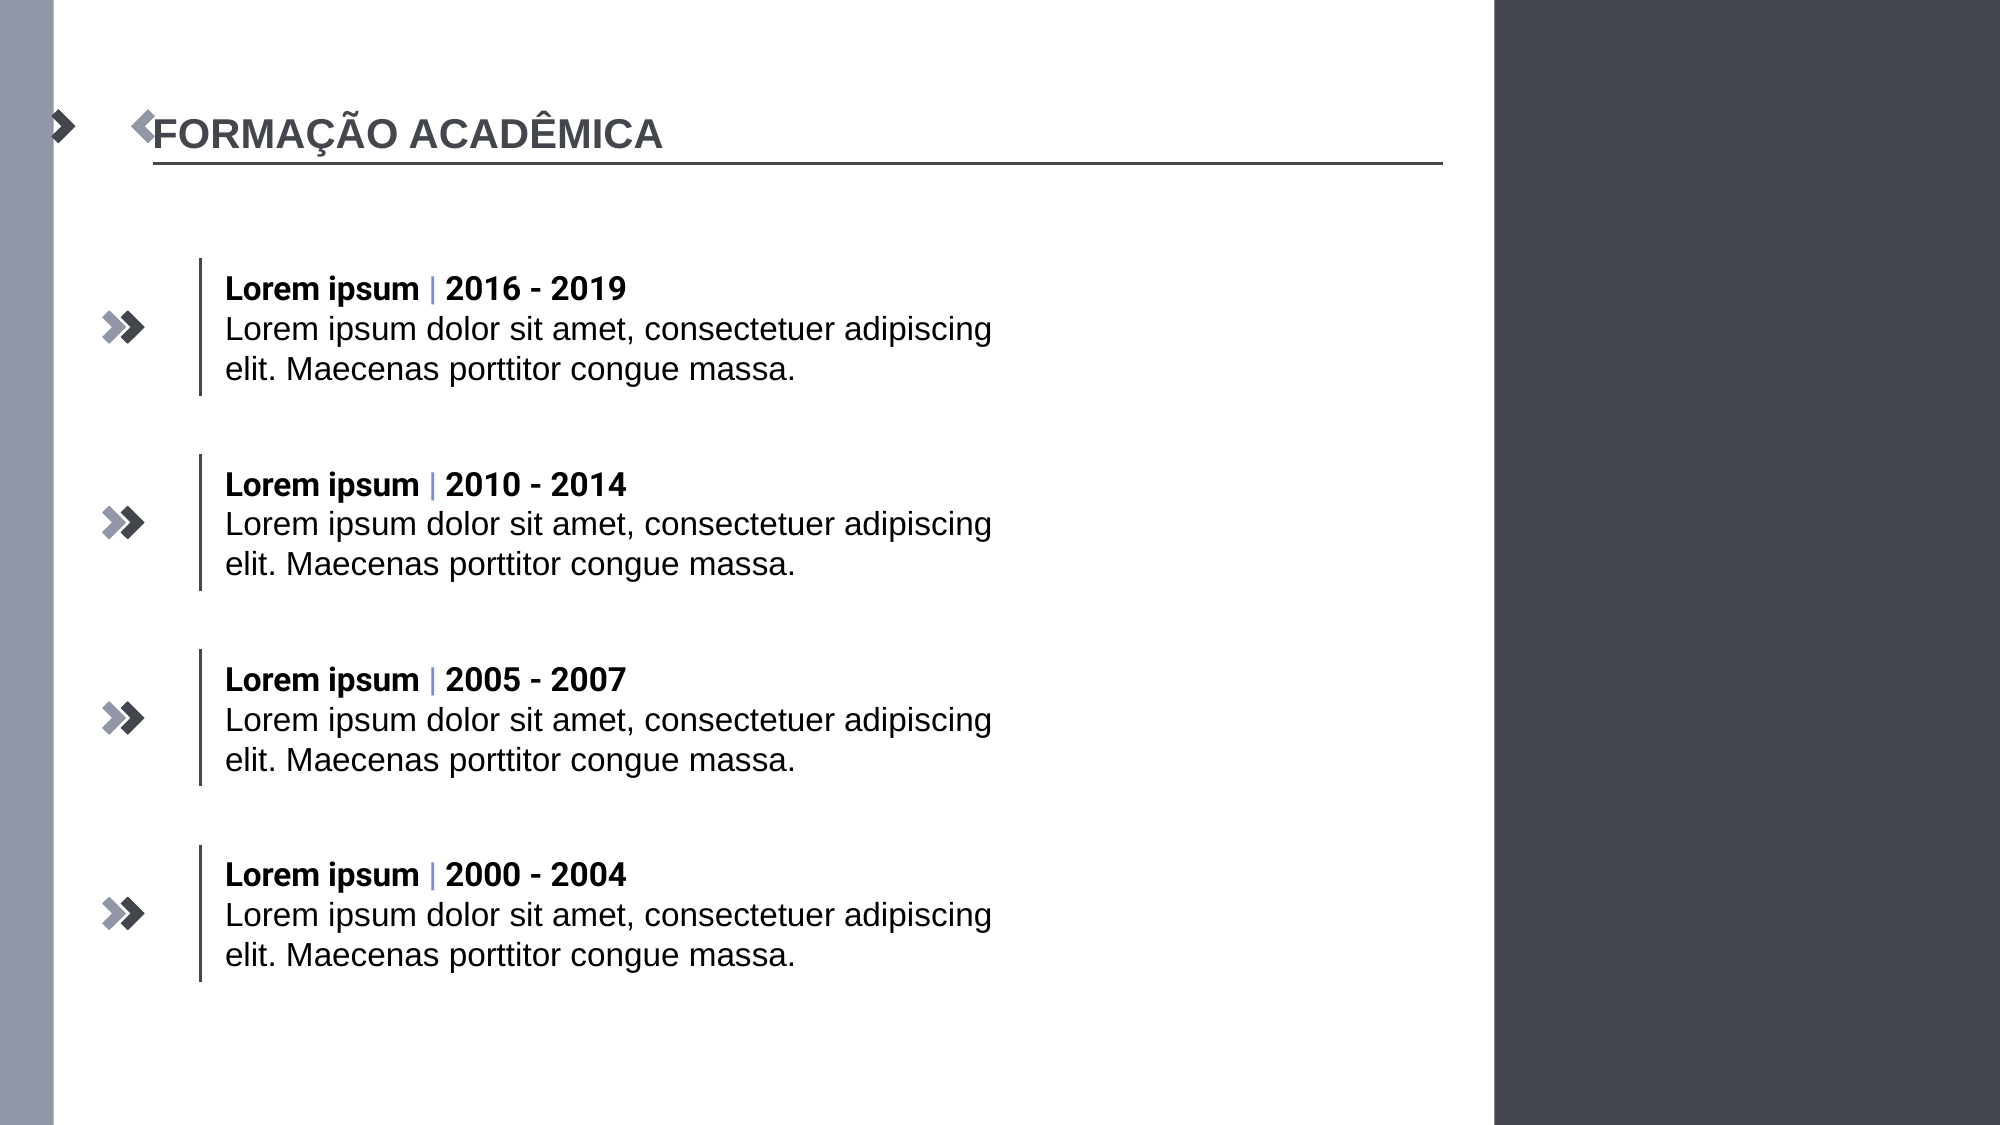

# Formação acadêmica

Lorem ipsum | 2016 - 2019
Lorem ipsum dolor sit amet, consectetuer adipiscing elit. Maecenas porttitor congue massa.

Lorem ipsum | 2010 - 2014
Lorem ipsum dolor sit amet, consectetuer adipiscing elit. Maecenas porttitor congue massa.

Lorem ipsum | 2005 - 2007
Lorem ipsum dolor sit amet, consectetuer adipiscing elit. Maecenas porttitor congue massa.

Lorem ipsum | 2000 - 2004
Lorem ipsum dolor sit amet, consectetuer adipiscing elit. Maecenas porttitor congue massa.